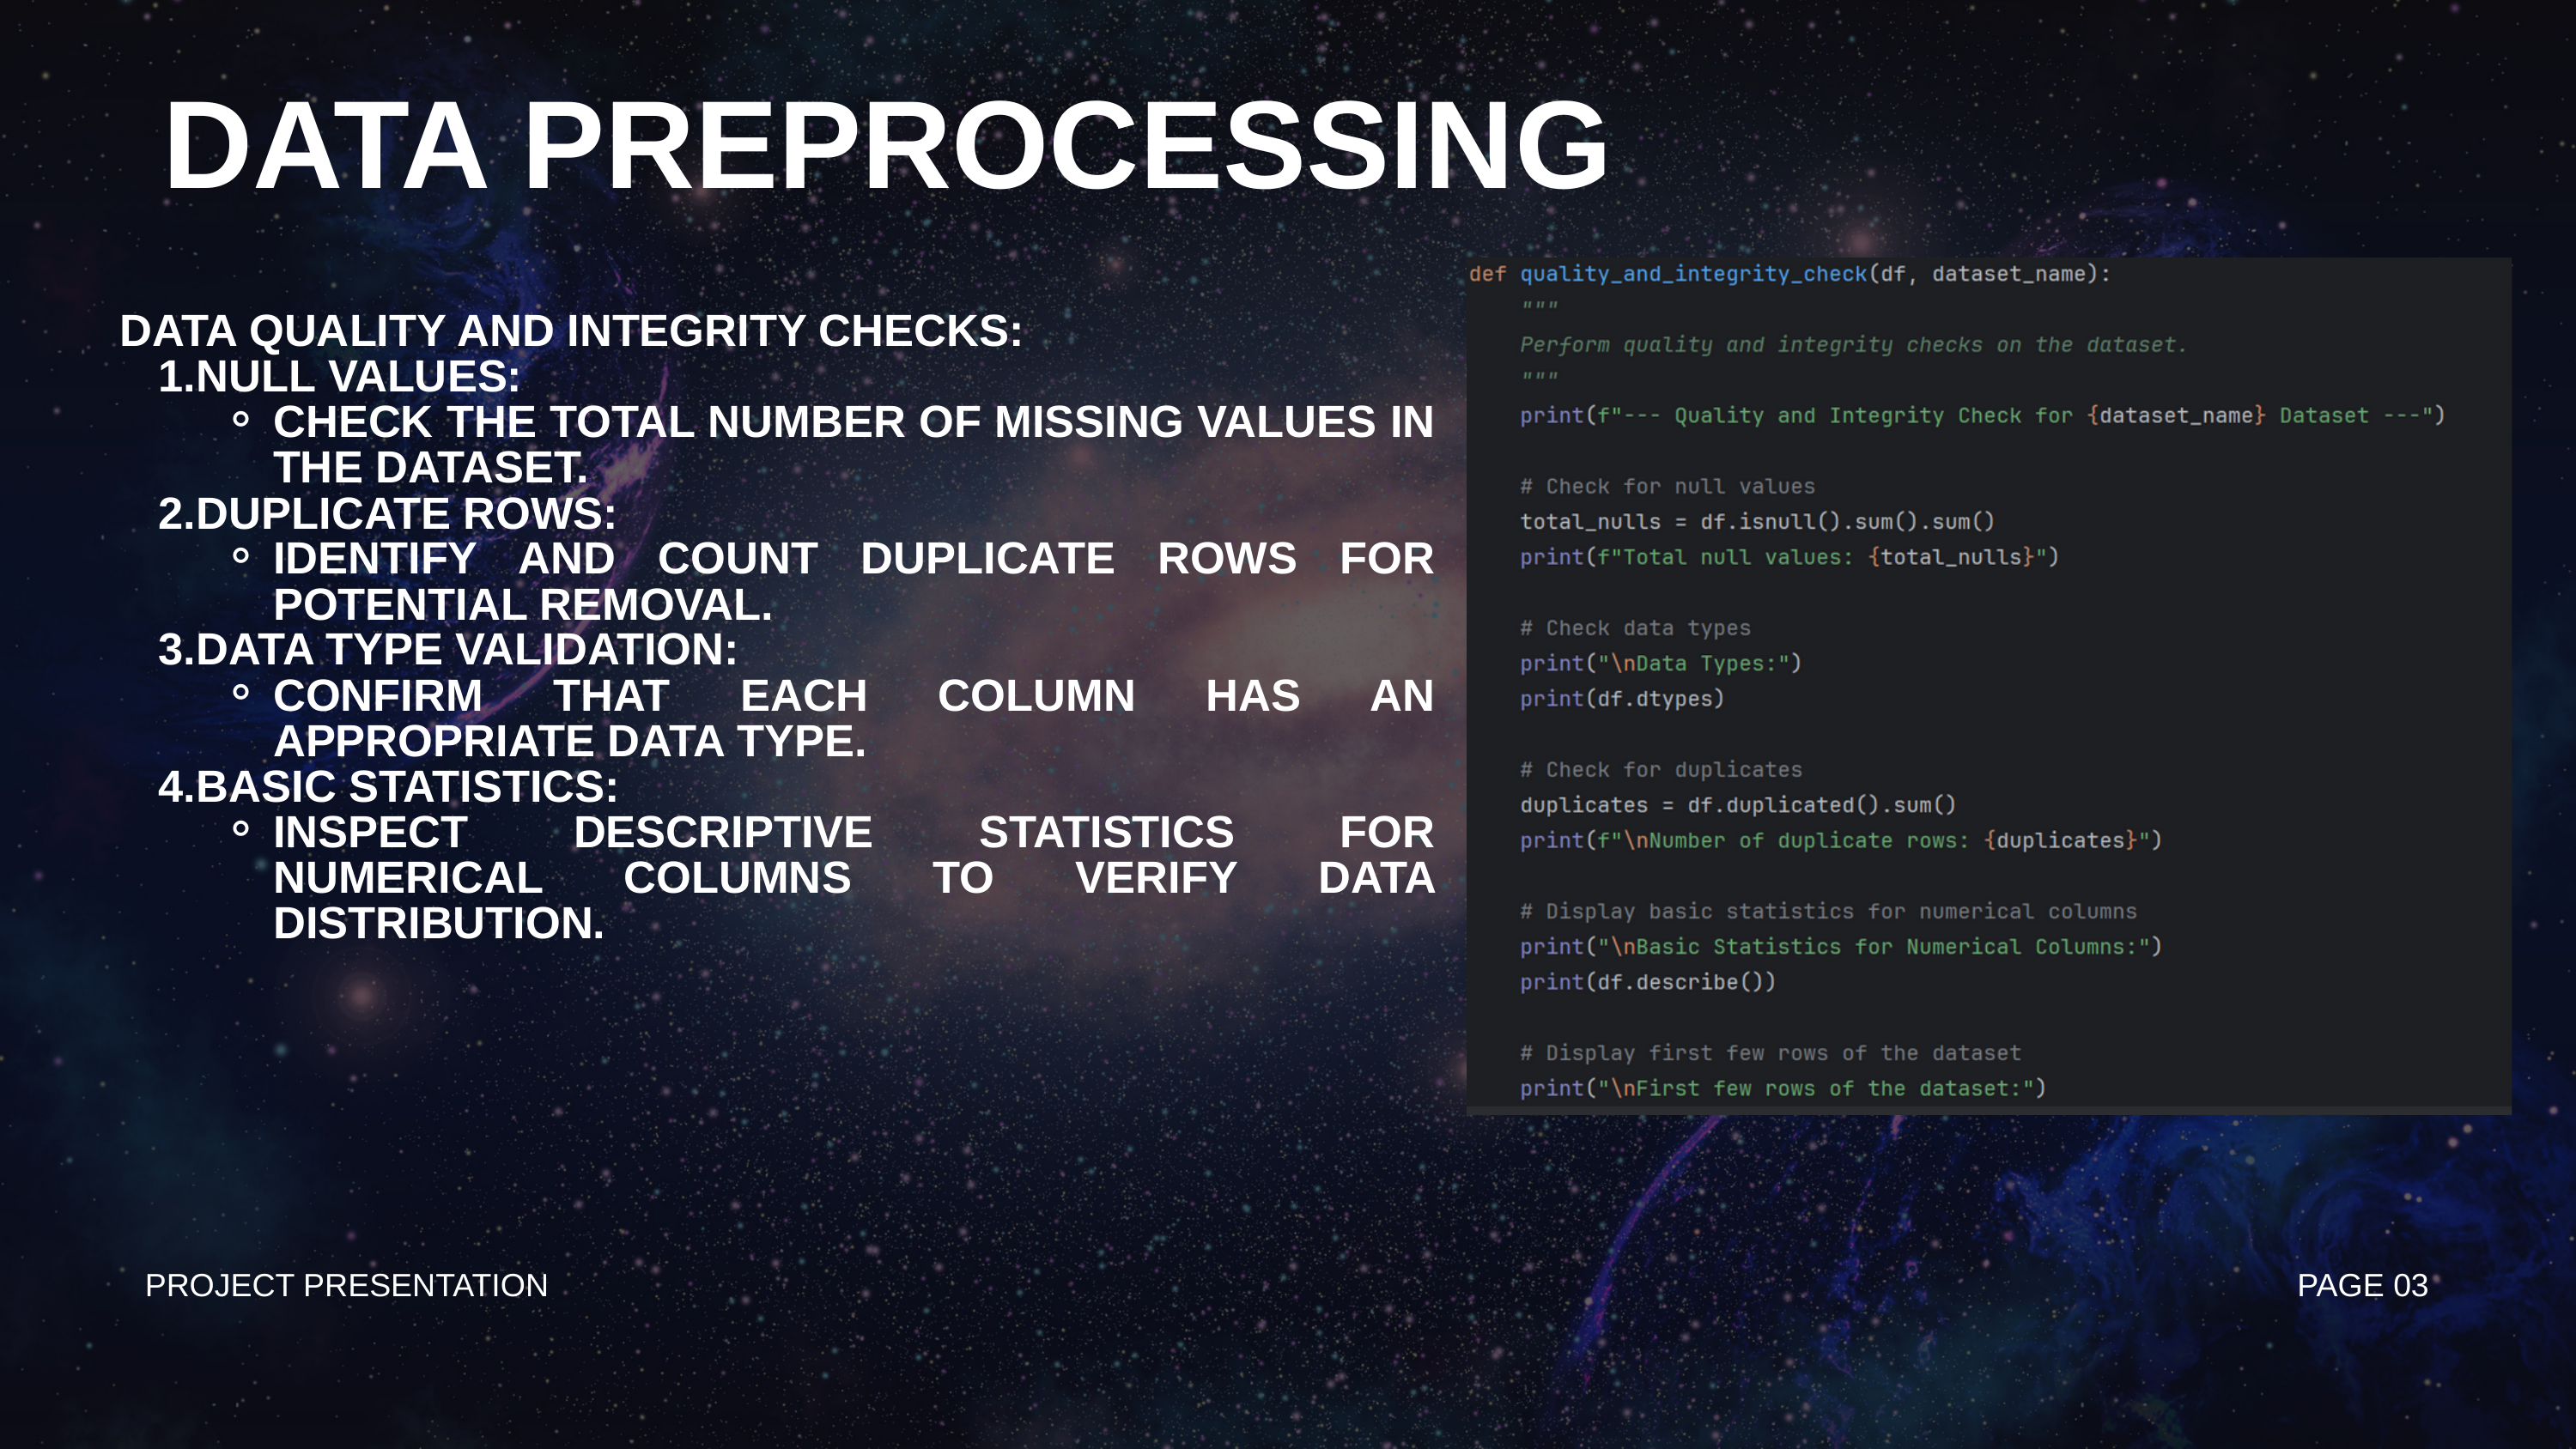

DATA PREPROCESSING

DATA QUALITY AND INTEGRITY CHECKS:
NULL VALUES:
CHECK THE TOTAL NUMBER OF MISSING VALUES IN THE DATASET.
DUPLICATE ROWS:
IDENTIFY AND COUNT DUPLICATE ROWS FOR POTENTIAL REMOVAL.
DATA TYPE VALIDATION:
CONFIRM THAT EACH COLUMN HAS AN APPROPRIATE DATA TYPE.
BASIC STATISTICS:
INSPECT DESCRIPTIVE STATISTICS FOR NUMERICAL COLUMNS TO VERIFY DATA DISTRIBUTION.

PROJECT PRESENTATION
PAGE 03